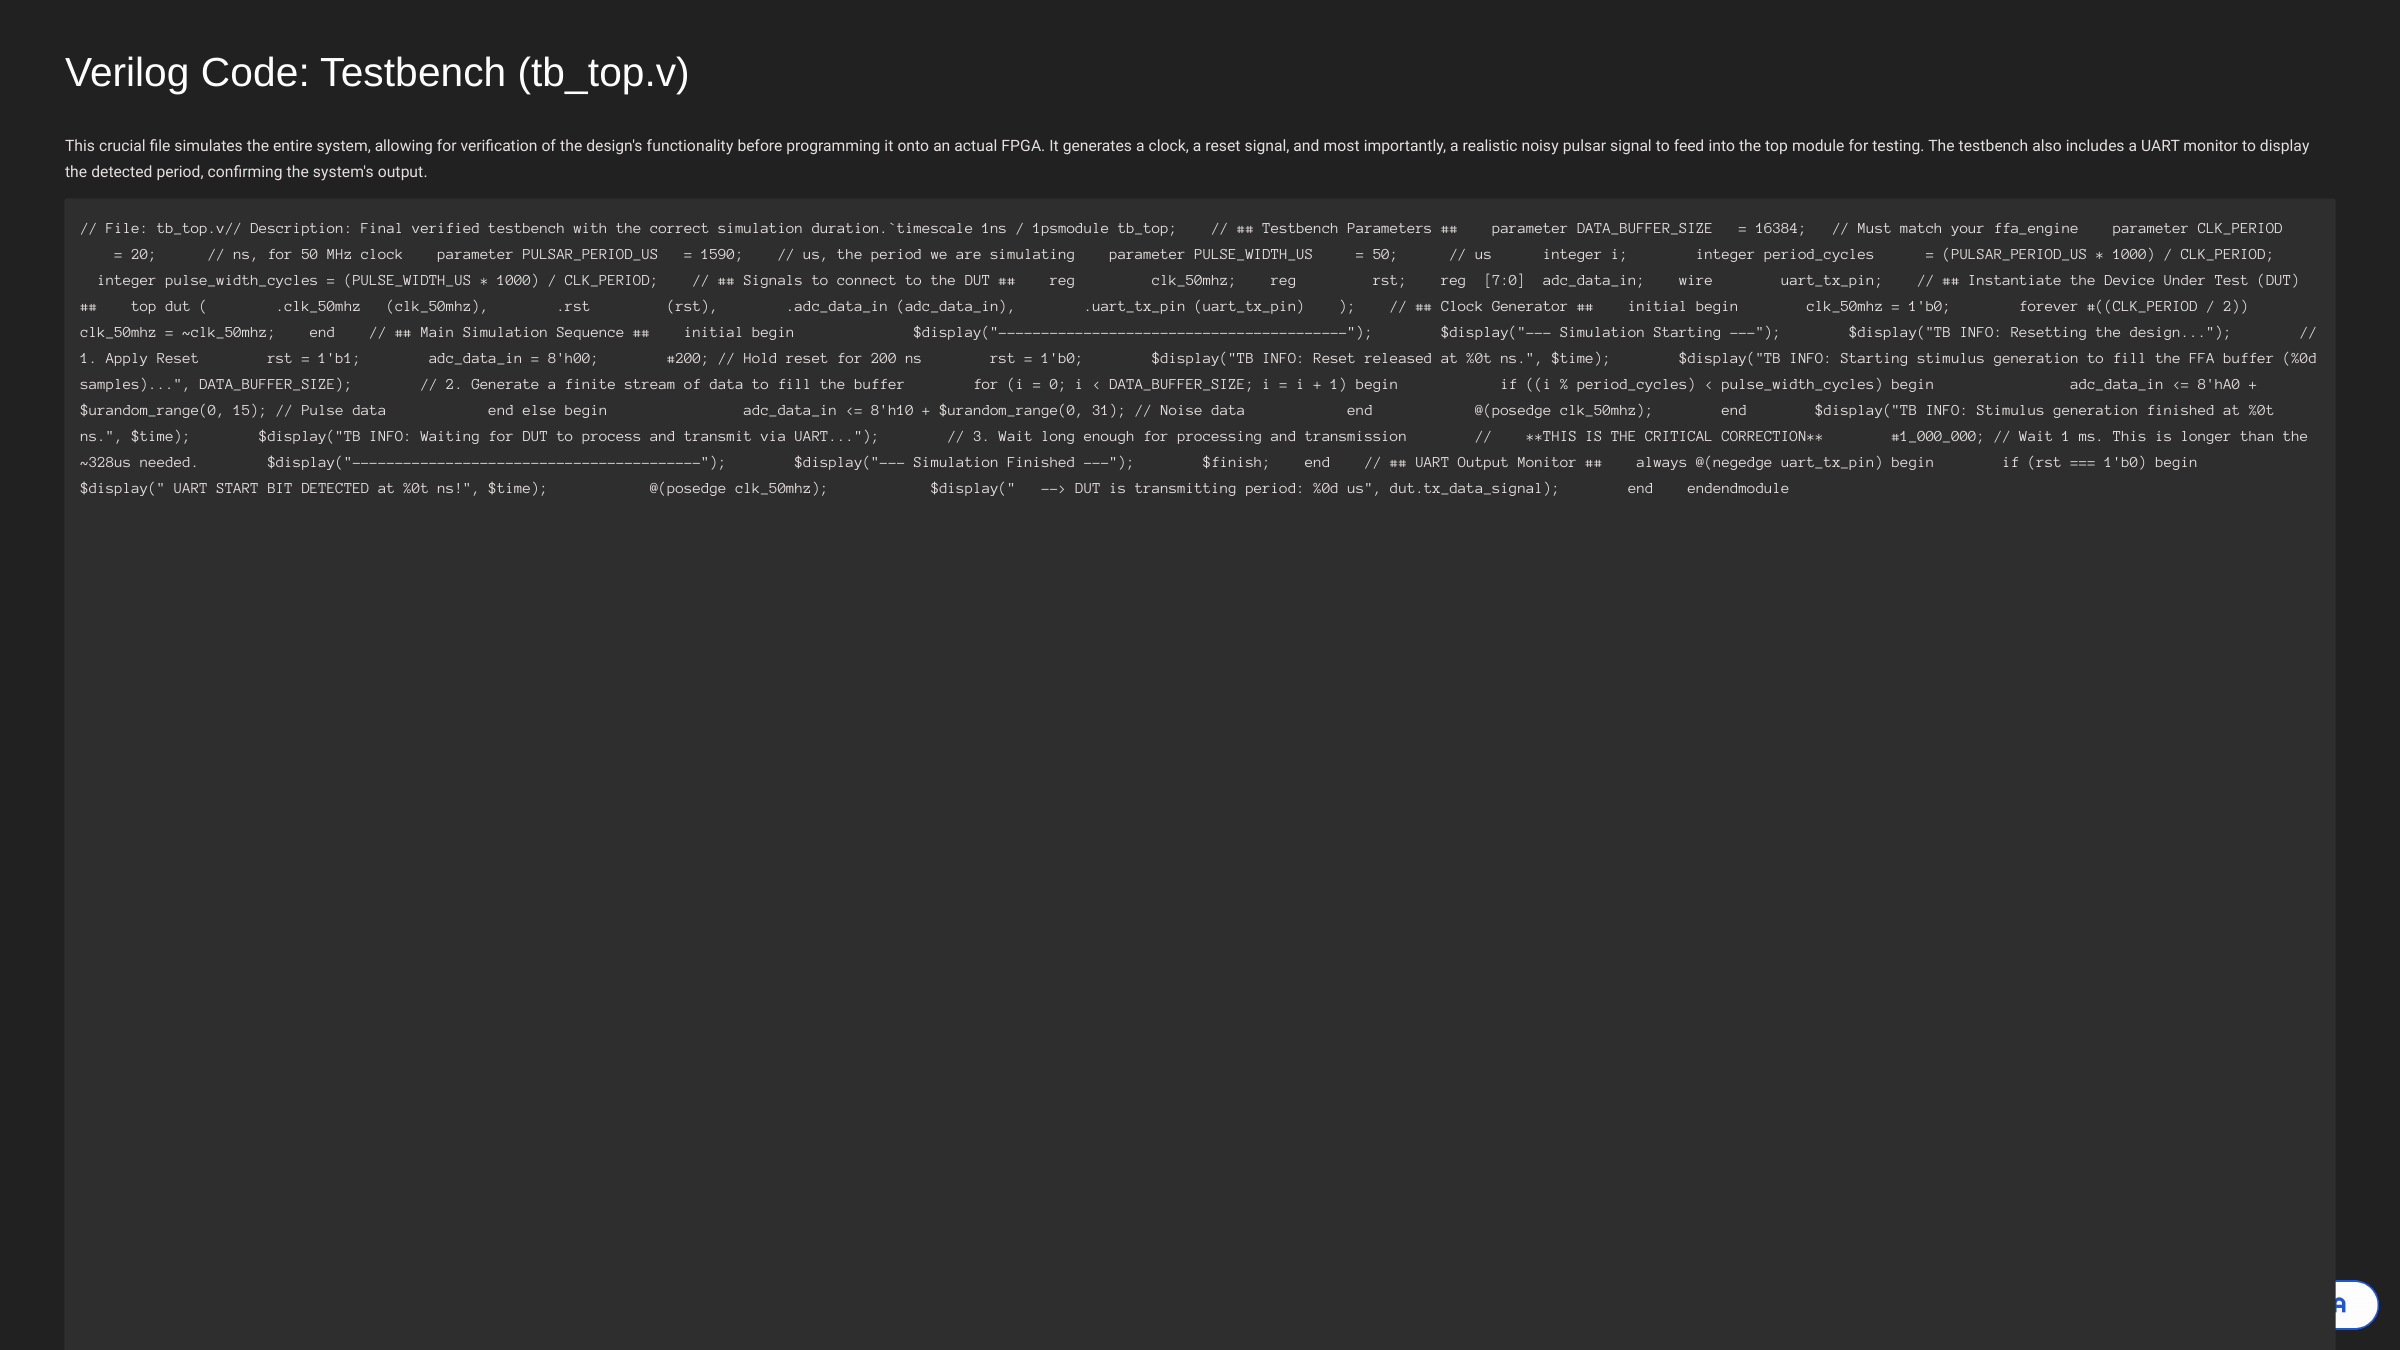

Verilog Code: Testbench (tb_top.v)
This crucial file simulates the entire system, allowing for verification of the design's functionality before programming it onto an actual FPGA. It generates a clock, a reset signal, and most importantly, a realistic noisy pulsar signal to feed into the top module for testing. The testbench also includes a UART monitor to display the detected period, confirming the system's output.

// File: tb_top.v// Description: Final verified testbench with the correct simulation duration.`timescale 1ns / 1psmodule tb_top;    // ## Testbench Parameters ##    parameter DATA_BUFFER_SIZE   = 16384;   // Must match your ffa_engine    parameter CLK_PERIOD         = 20;      // ns, for 50 MHz clock    parameter PULSAR_PERIOD_US   = 1590;    // us, the period we are simulating    parameter PULSE_WIDTH_US     = 50;      // us      integer i;        integer period_cycles      = (PULSAR_PERIOD_US * 1000) / CLK_PERIOD;        integer pulse_width_cycles = (PULSE_WIDTH_US * 1000) / CLK_PERIOD;    // ## Signals to connect to the DUT ##    reg         clk_50mhz;    reg         rst;    reg  [7:0]  adc_data_in;    wire        uart_tx_pin;    // ## Instantiate the Device Under Test (DUT) ##    top dut (        .clk_50mhz   (clk_50mhz),        .rst         (rst),        .adc_data_in (adc_data_in),        .uart_tx_pin (uart_tx_pin)    );    // ## Clock Generator ##    initial begin        clk_50mhz = 1'b0;        forever #((CLK_PERIOD / 2)) clk_50mhz = ~clk_50mhz;    end    // ## Main Simulation Sequence ##    initial begin              $display("-----------------------------------------");        $display("--- Simulation Starting ---");        $display("TB INFO: Resetting the design...");        // 1. Apply Reset        rst = 1'b1;        adc_data_in = 8'h00;        #200; // Hold reset for 200 ns        rst = 1'b0;        $display("TB INFO: Reset released at %0t ns.", $time);        $display("TB INFO: Starting stimulus generation to fill the FFA buffer (%0d samples)...", DATA_BUFFER_SIZE);        // 2. Generate a finite stream of data to fill the buffer        for (i = 0; i < DATA_BUFFER_SIZE; i = i + 1) begin            if ((i % period_cycles) < pulse_width_cycles) begin                adc_data_in <= 8'hA0 + $urandom_range(0, 15); // Pulse data            end else begin                adc_data_in <= 8'h10 + $urandom_range(0, 31); // Noise data            end            @(posedge clk_50mhz);        end        $display("TB INFO: Stimulus generation finished at %0t ns.", $time);        $display("TB INFO: Waiting for DUT to process and transmit via UART...");        // 3. Wait long enough for processing and transmission        //    **THIS IS THE CRITICAL CORRECTION**        #1_000_000; // Wait 1 ms. This is longer than the ~328us needed.        $display("-----------------------------------------");        $display("--- Simulation Finished ---");        $finish;    end    // ## UART Output Monitor ##    always @(negedge uart_tx_pin) begin        if (rst === 1'b0) begin            $display(" UART START BIT DETECTED at %0t ns!", $time);            @(posedge clk_50mhz);            $display("   --> DUT is transmitting period: %0d us", dut.tx_data_signal);        end    endendmodule